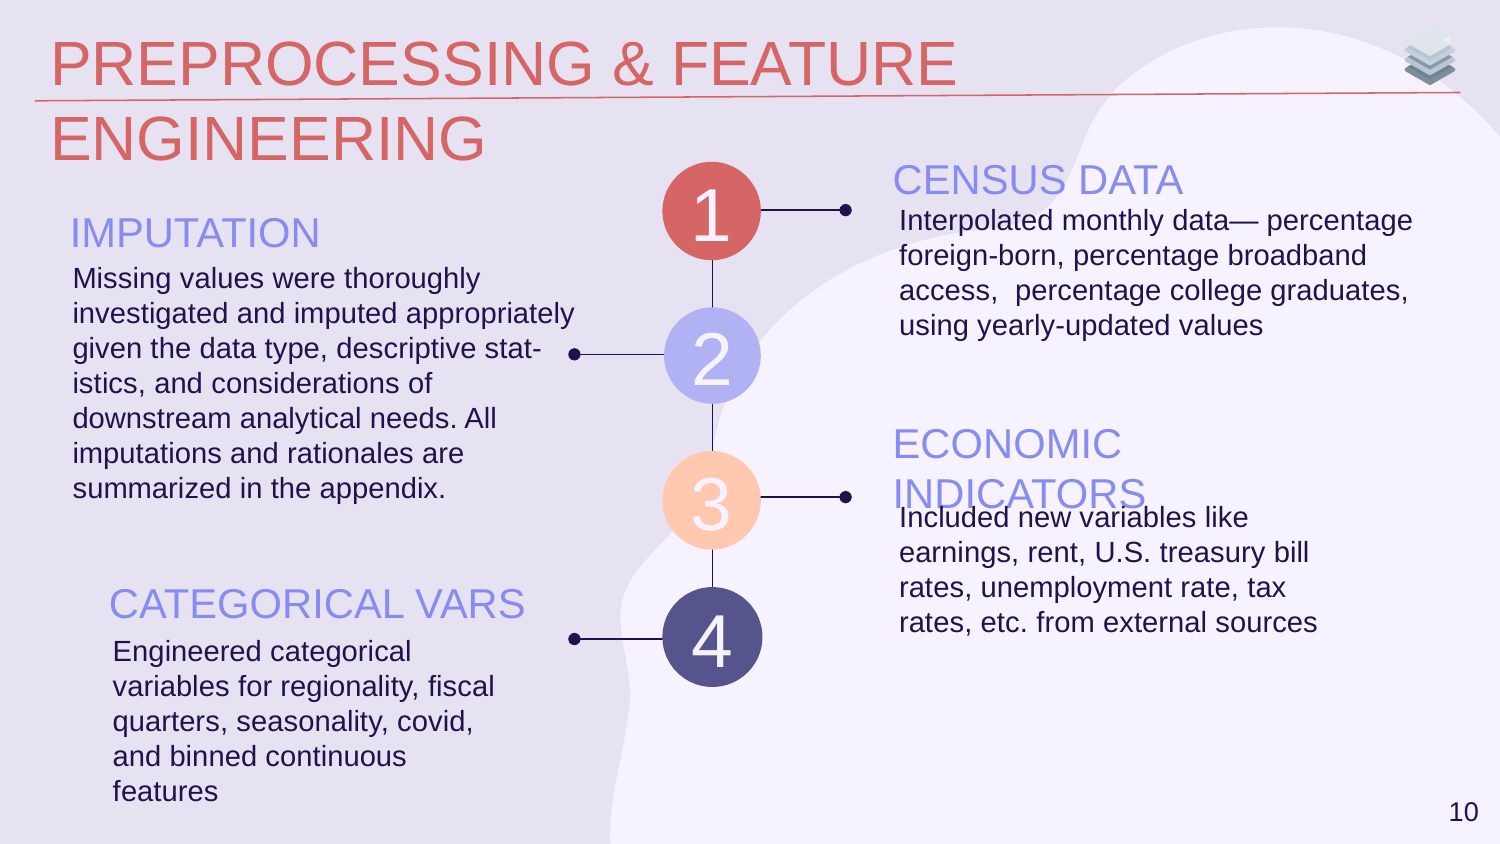

# PREPROCESSING & FEATURE ENGINEERING

CENSUS DATA
1
2
3
4
Interpolated monthly data— percentage foreign-born, percentage broadband access,  percentage college graduates, using yearly-updated values
IMPUTATION
Missing values were thoroughly investigated and imputed appropriately given the data type, descriptive stat-
istics, and considerations of downstream analytical needs. All imputations and rationales are summarized in the appendix.
ECONOMIC INDICATORS
Included new variables like earnings, rent, U.S. treasury bill rates, unemployment rate, tax rates, etc. from external sources
CATEGORICAL VARS
Engineered categorical variables for regionality, fiscal quarters, seasonality, covid, and binned continuous features
10